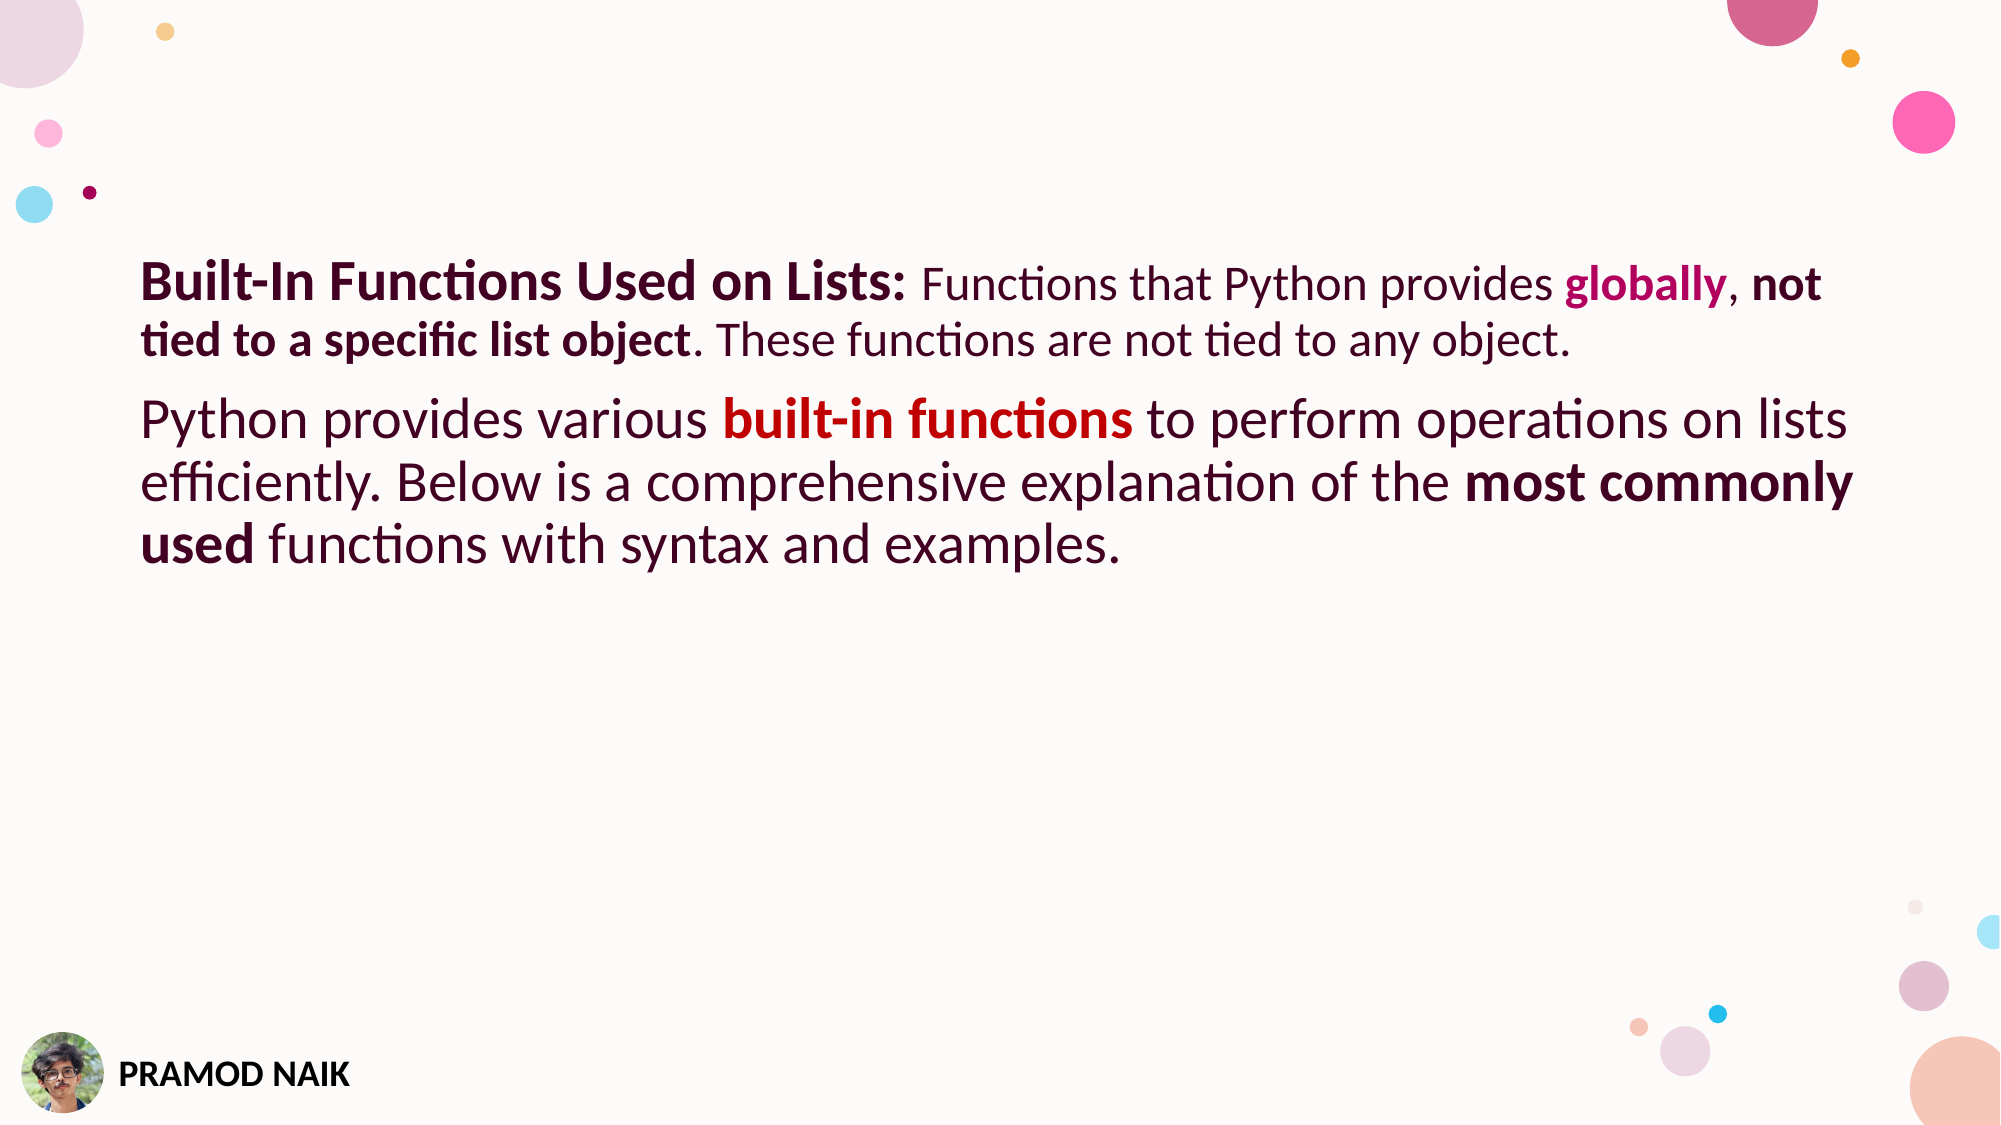

Built-In Functions Used on Lists: Functions that Python provides globally, not tied to a specific list object. These functions are not tied to any object.
Python provides various built-in functions to perform operations on lists efficiently. Below is a comprehensive explanation of the most commonly used functions with syntax and examples.